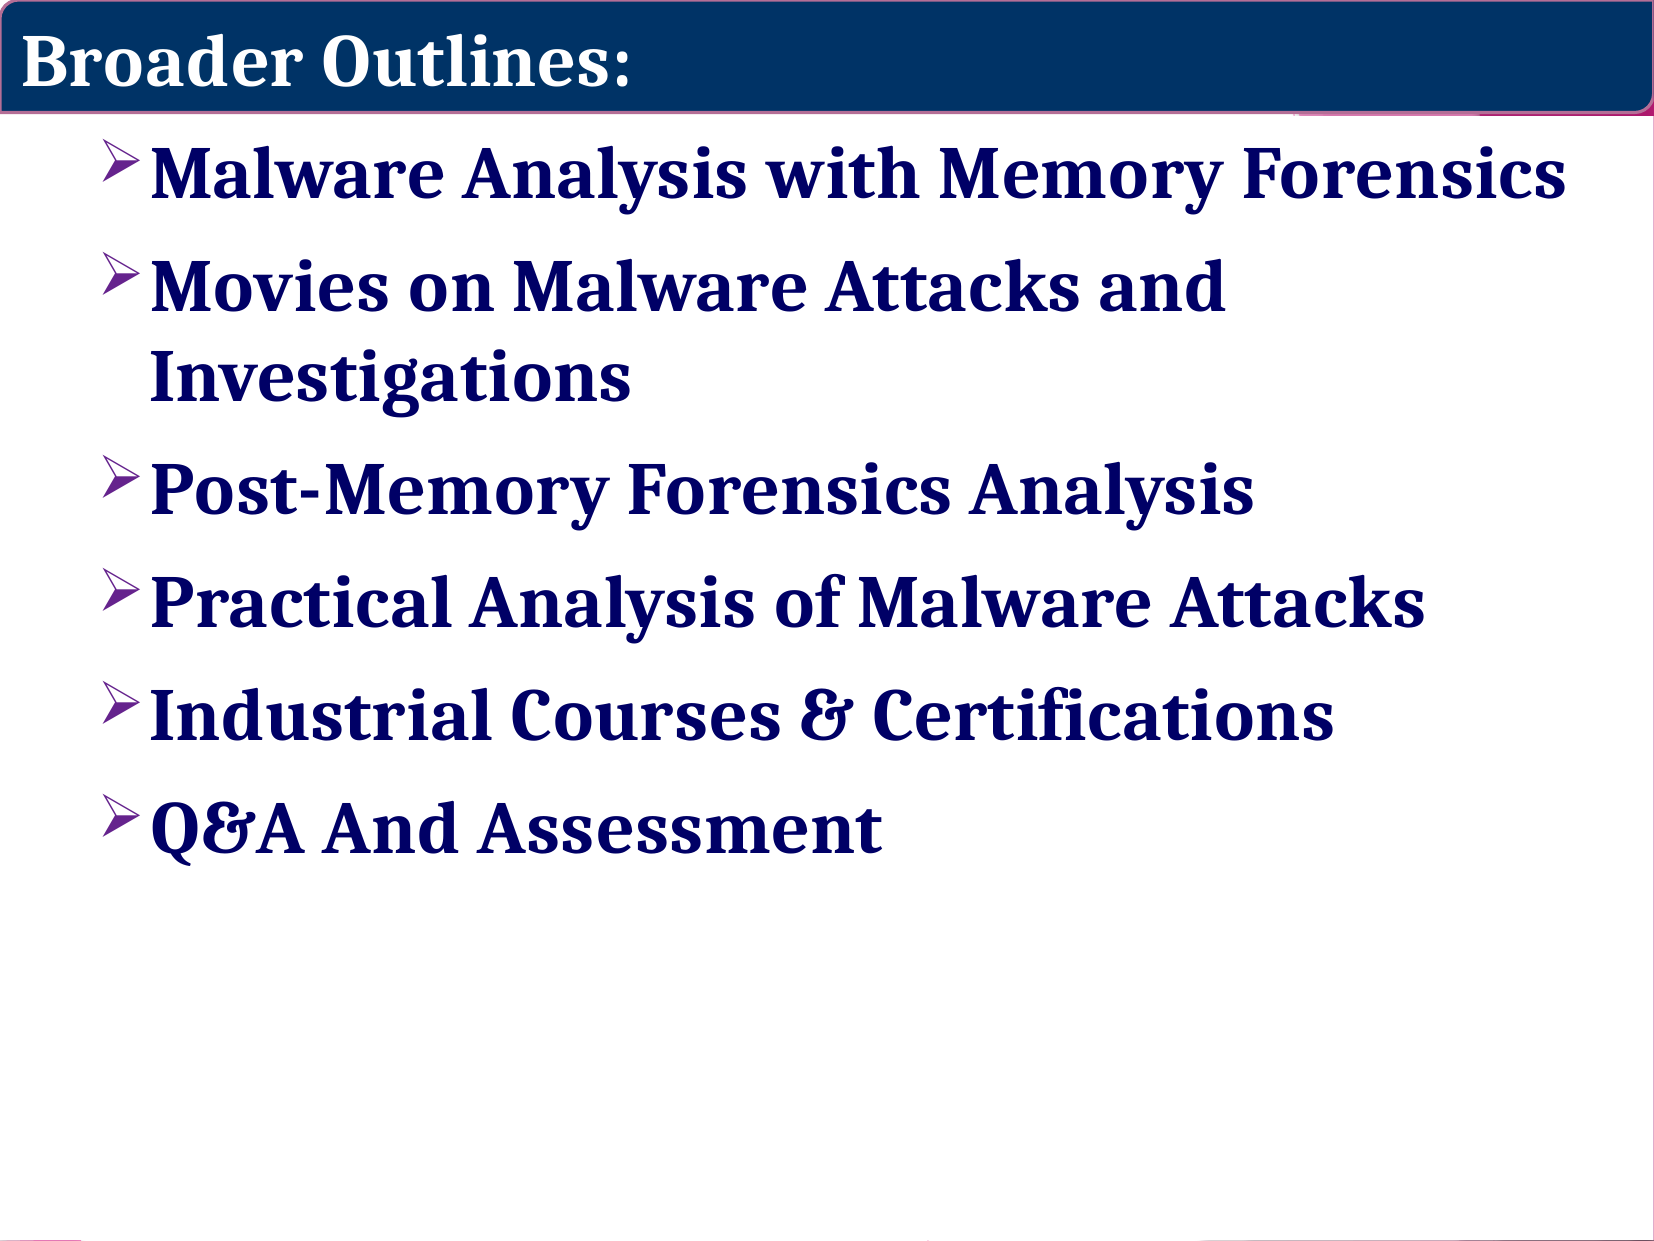

Broader Outlines:
Malware Analysis with Memory Forensics
Movies on Malware Attacks and Investigations
Post-Memory Forensics Analysis
Practical Analysis of Malware Attacks
Industrial Courses & Certifications
Q&A And Assessment